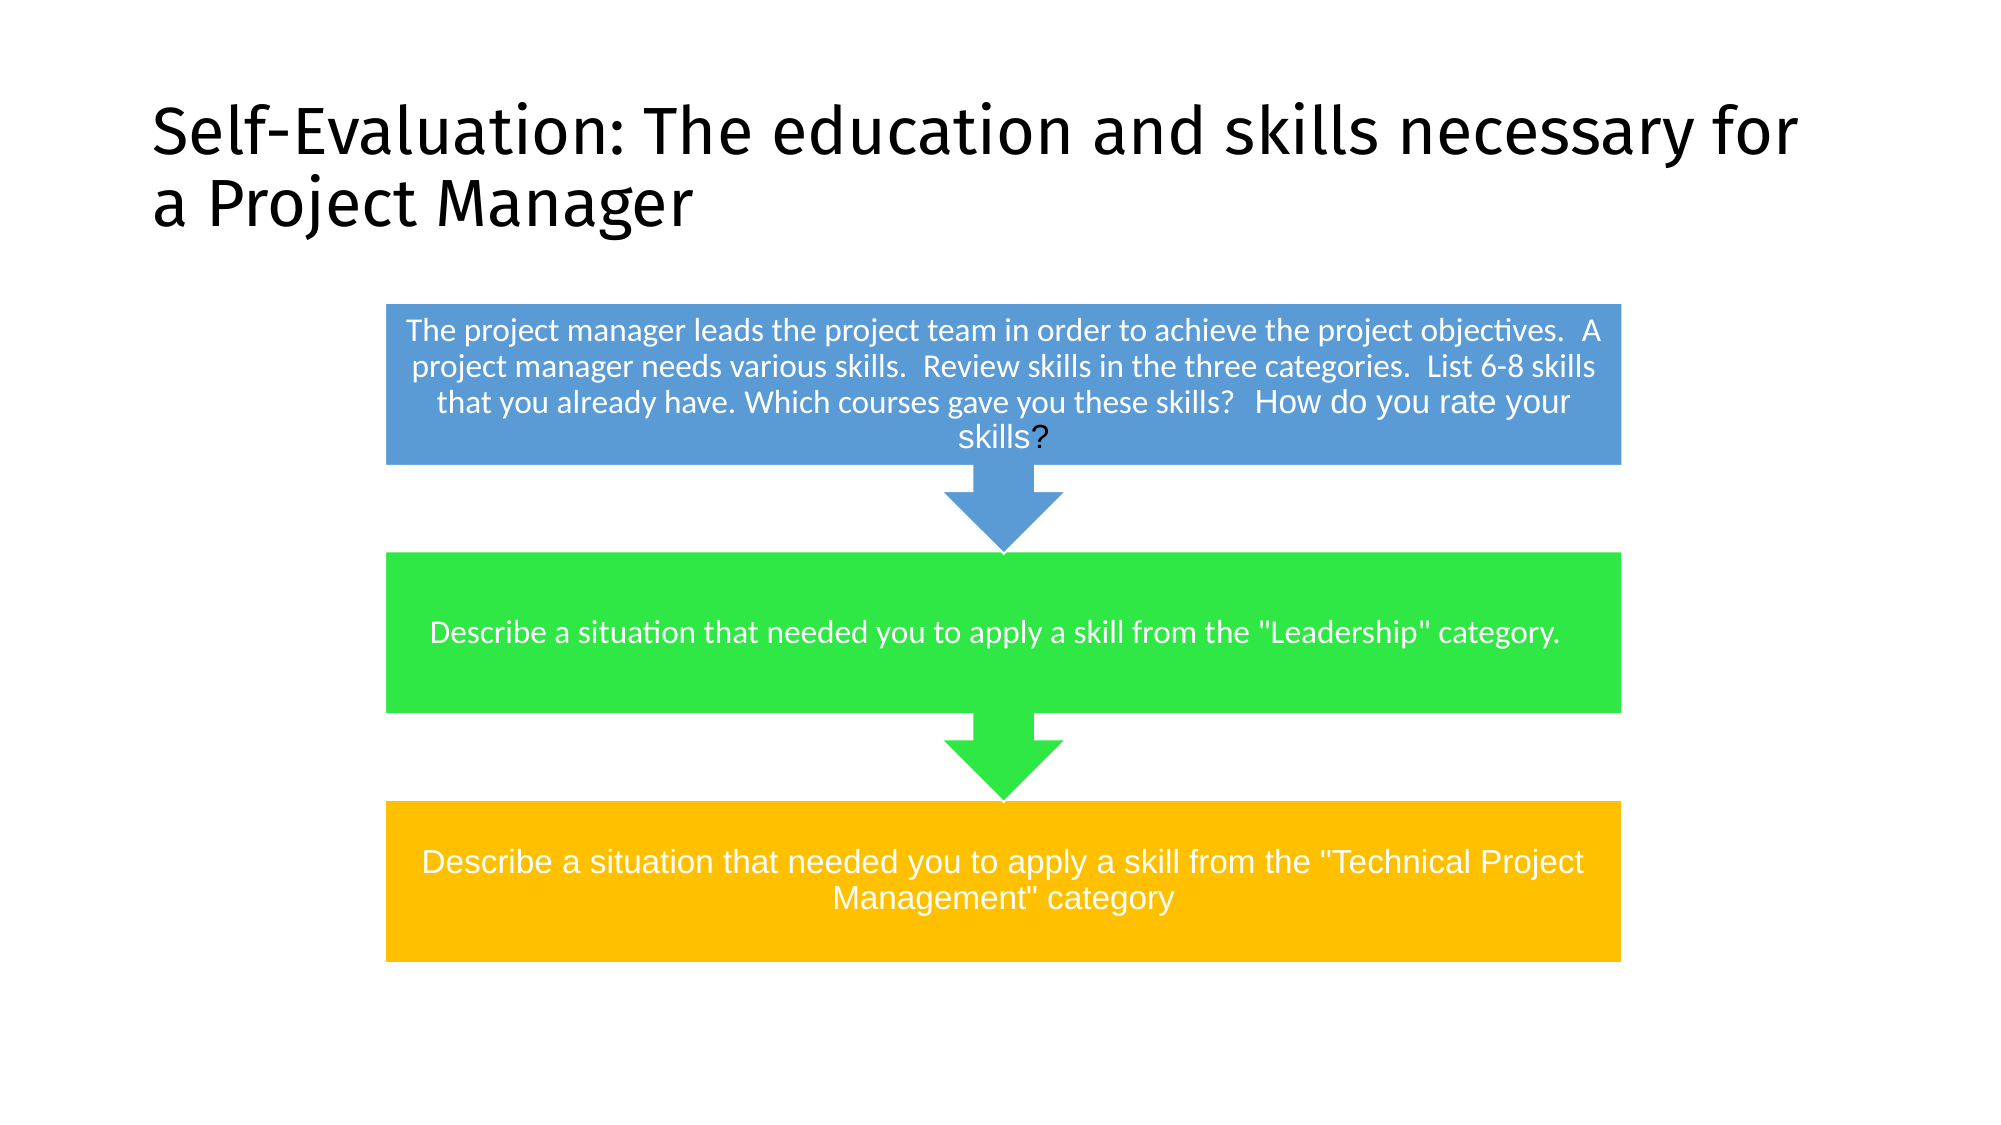

# Self-Evaluation: The education and skills necessary for a Project Manager
Describe a situation that needed you to apply a skill from the "Technical Project Management" category
Describe a situation that needed you to apply a skill from the "Leadership" category.
The project manager leads the project team in order to achieve the project objectives.  A project manager needs various skills.  Review skills in the three categories.  List 6-8 skills that you already have. Which courses gave you these skills?  How do you rate your skills?
The PMI Registered Education Provider logo is a registered mark of the Project Management Institute, Inc.